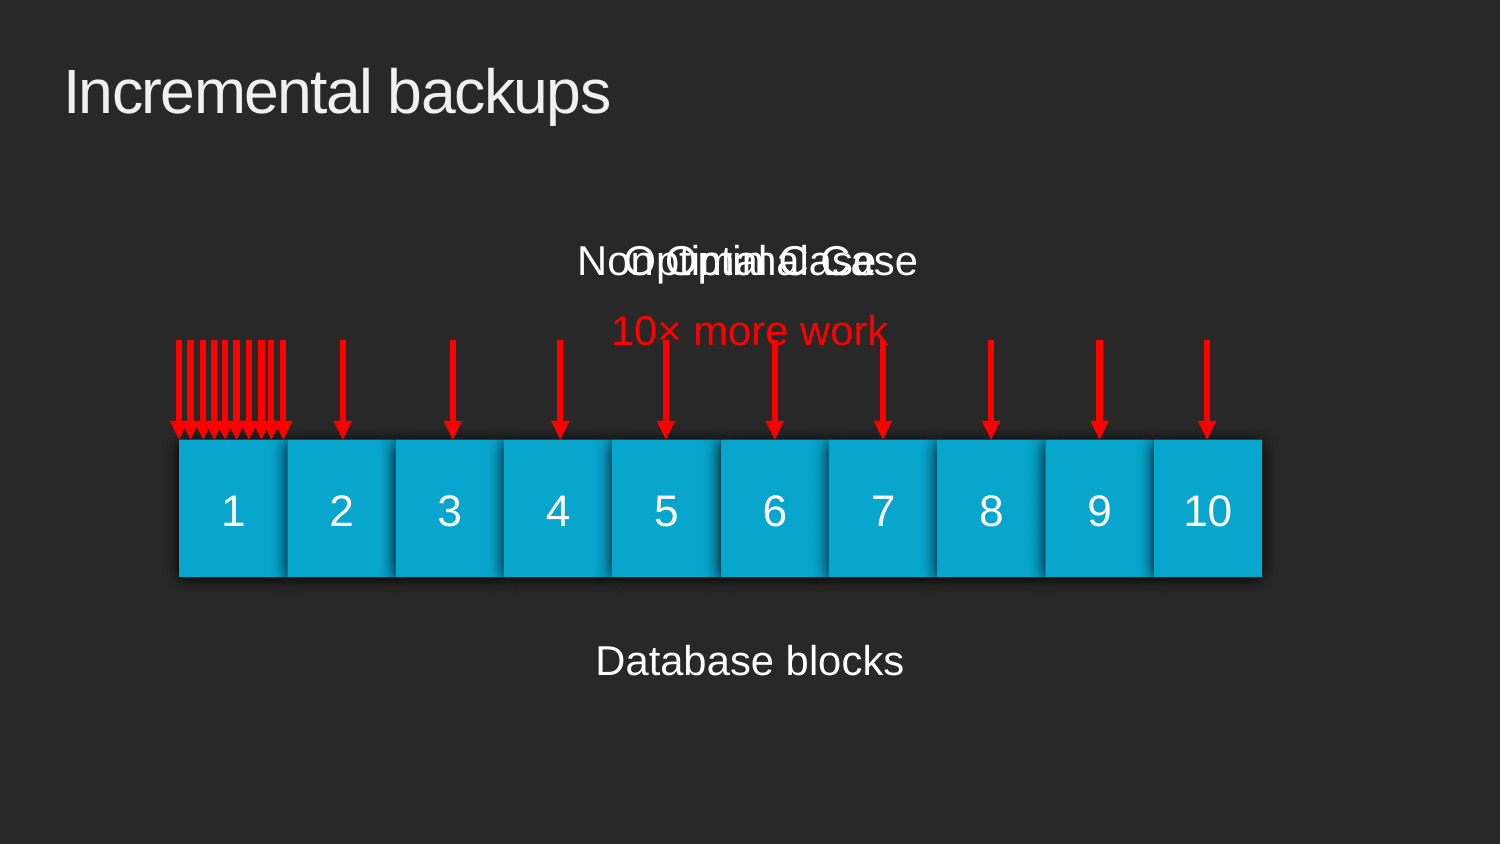

# Incremental backups
Non Optimal Case
Optimal Case
10× more work
1
2
3
4
5
6
7
8
9
10
Database blocks